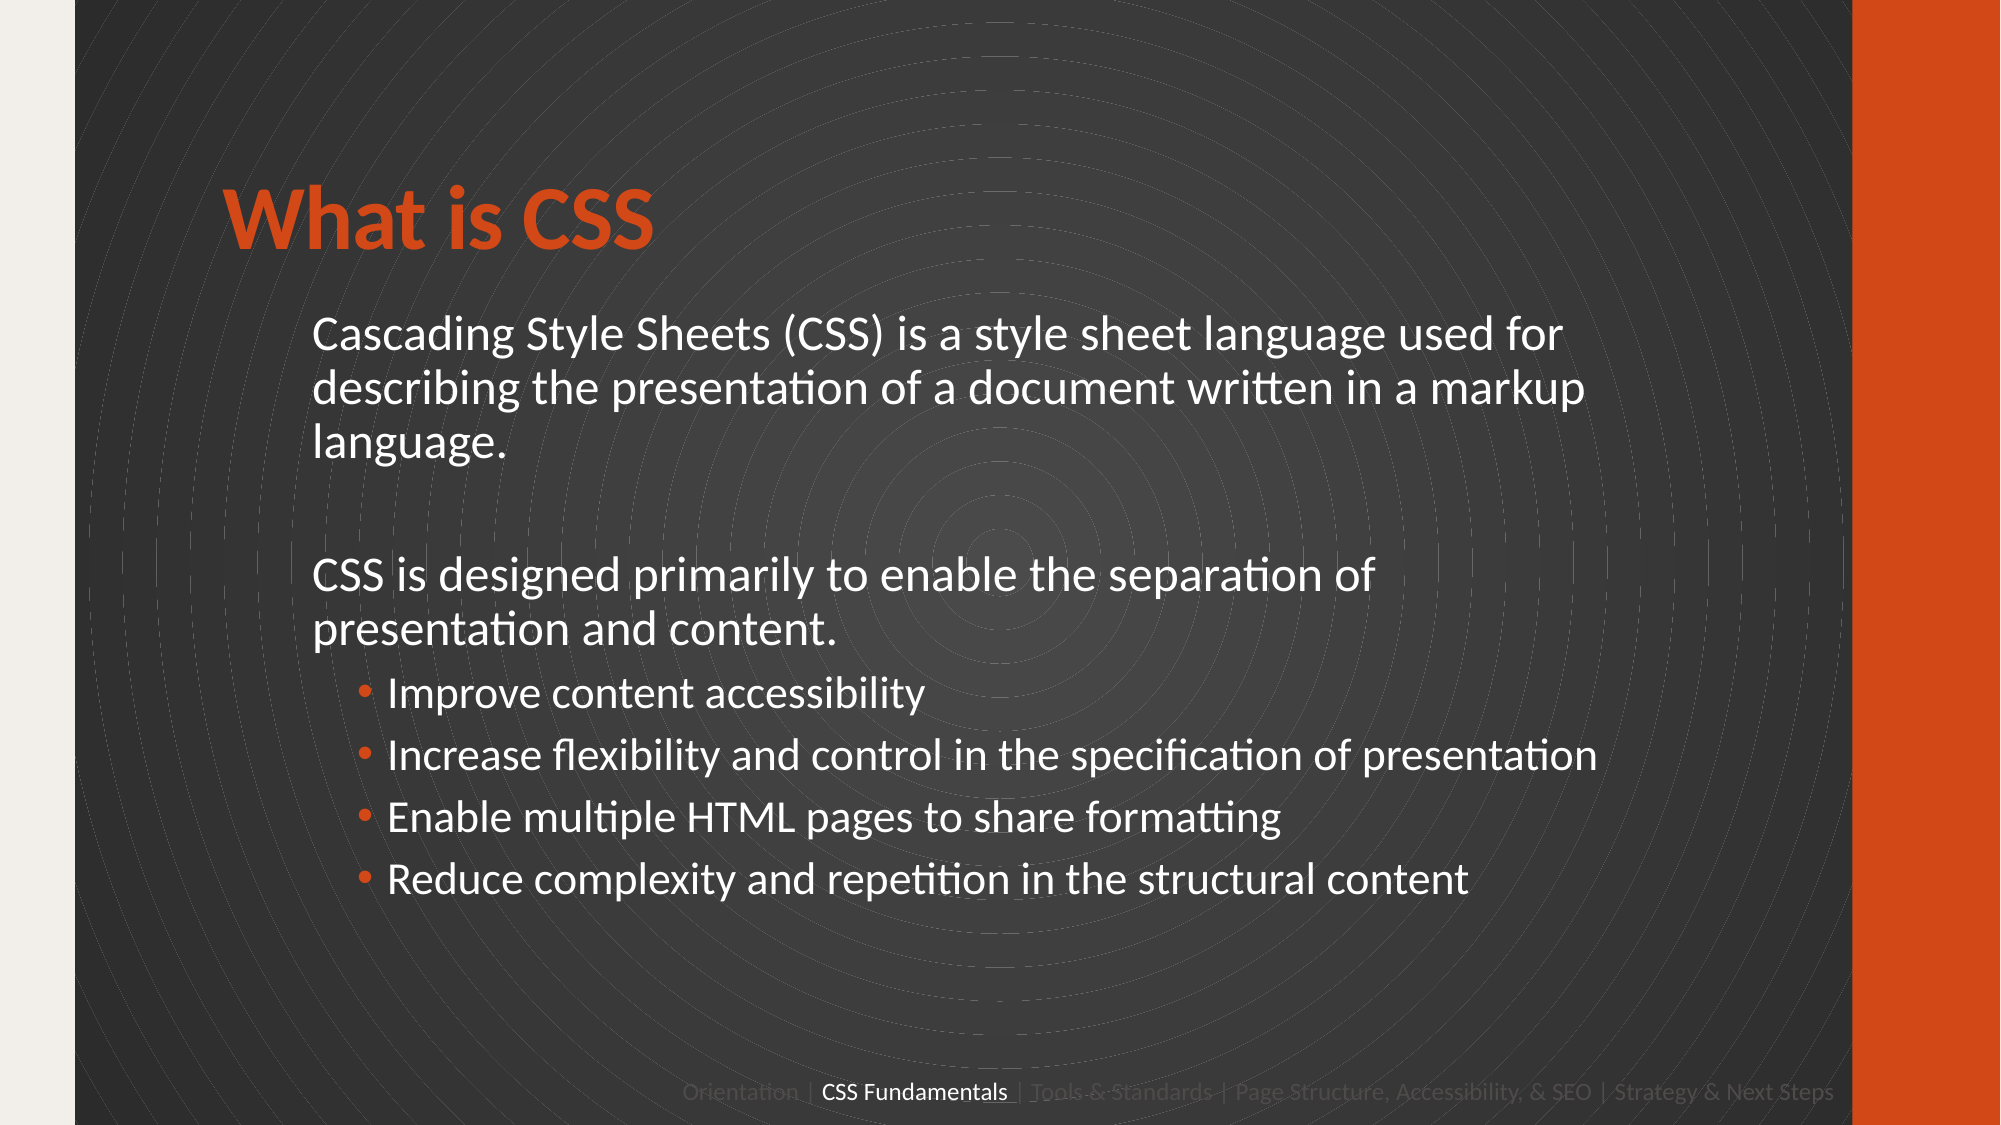

# What is CSS
Cascading Style Sheets (CSS) is a style sheet language used for describing the presentation of a document written in a markup language.

CSS is designed primarily to enable the separation of presentation and content.
Improve content accessibility
Increase flexibility and control in the specification of presentation
Enable multiple HTML pages to share formatting
Reduce complexity and repetition in the structural content
Orientation | CSS Fundamentals | Tools & Standards | Page Structure, Accessibility, & SEO | Strategy & Next Steps